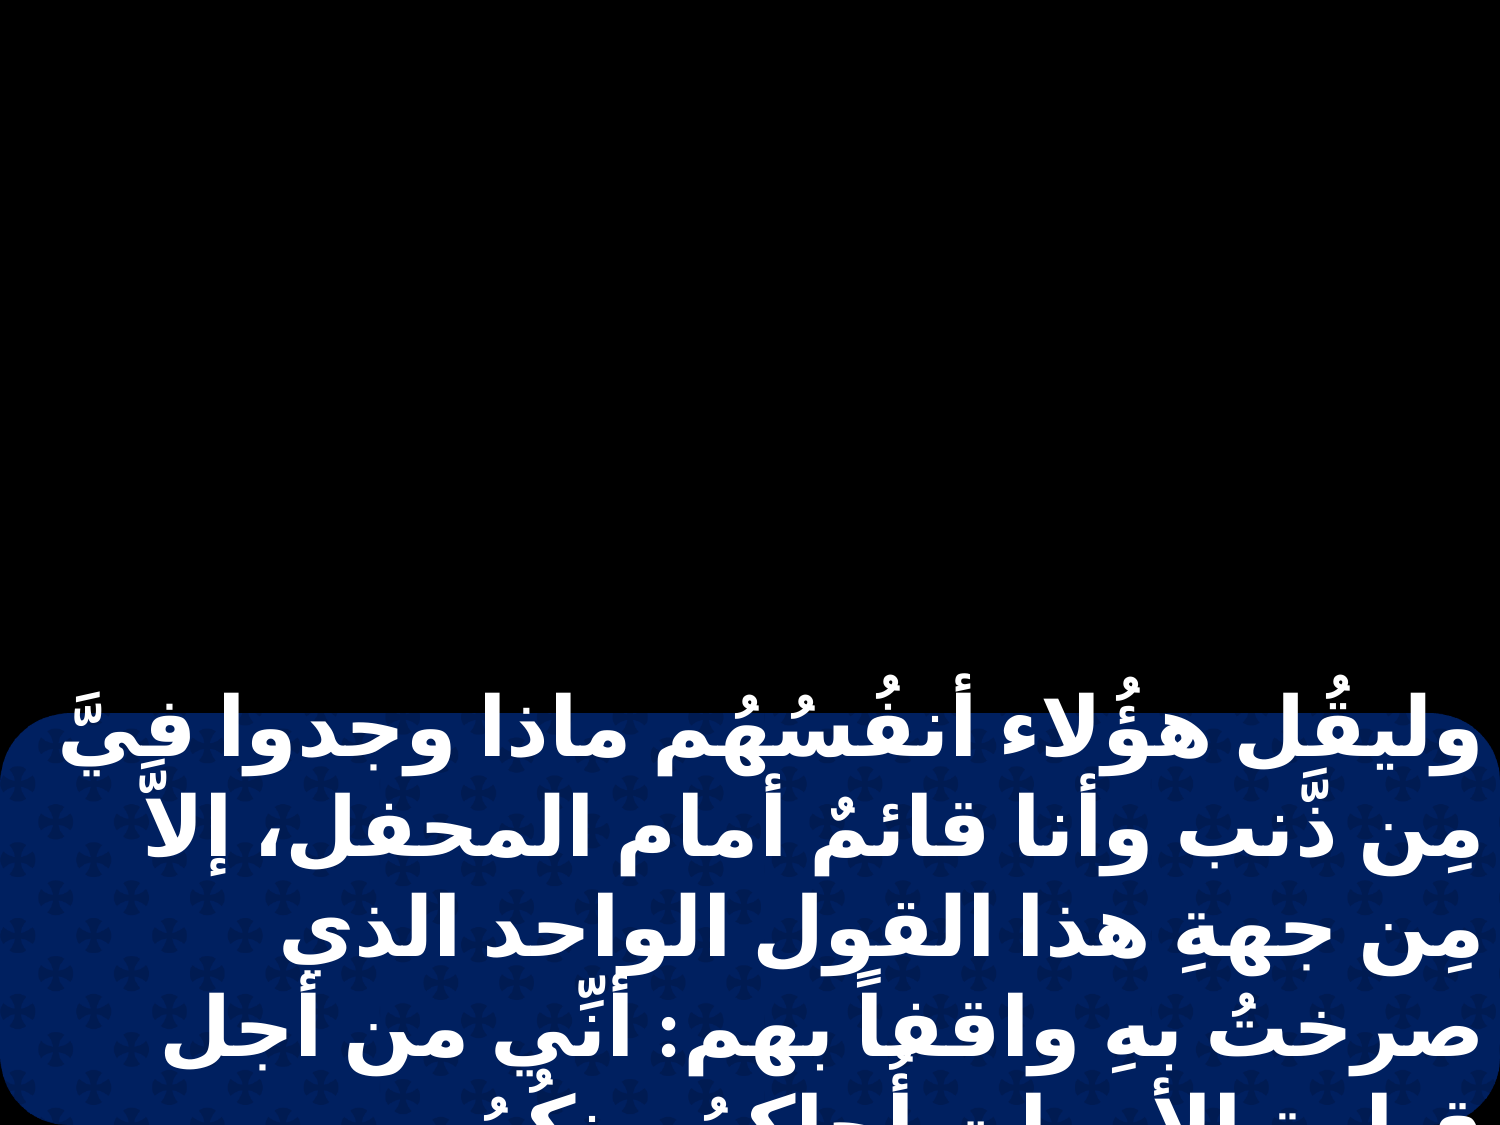

وليقُل هؤُلاء أنفُسُهُم ماذا وجدوا فيَّ مِن ذَّنب وأنا قائمٌ أمام المحفل، إلاَّ مِن جهةِ هذا القول الواحد الذي صرختُ بهِ واقفاً بهم: أنِّي من أجل قيامةِ الأموات أُحاكمُ مِنكُمُ